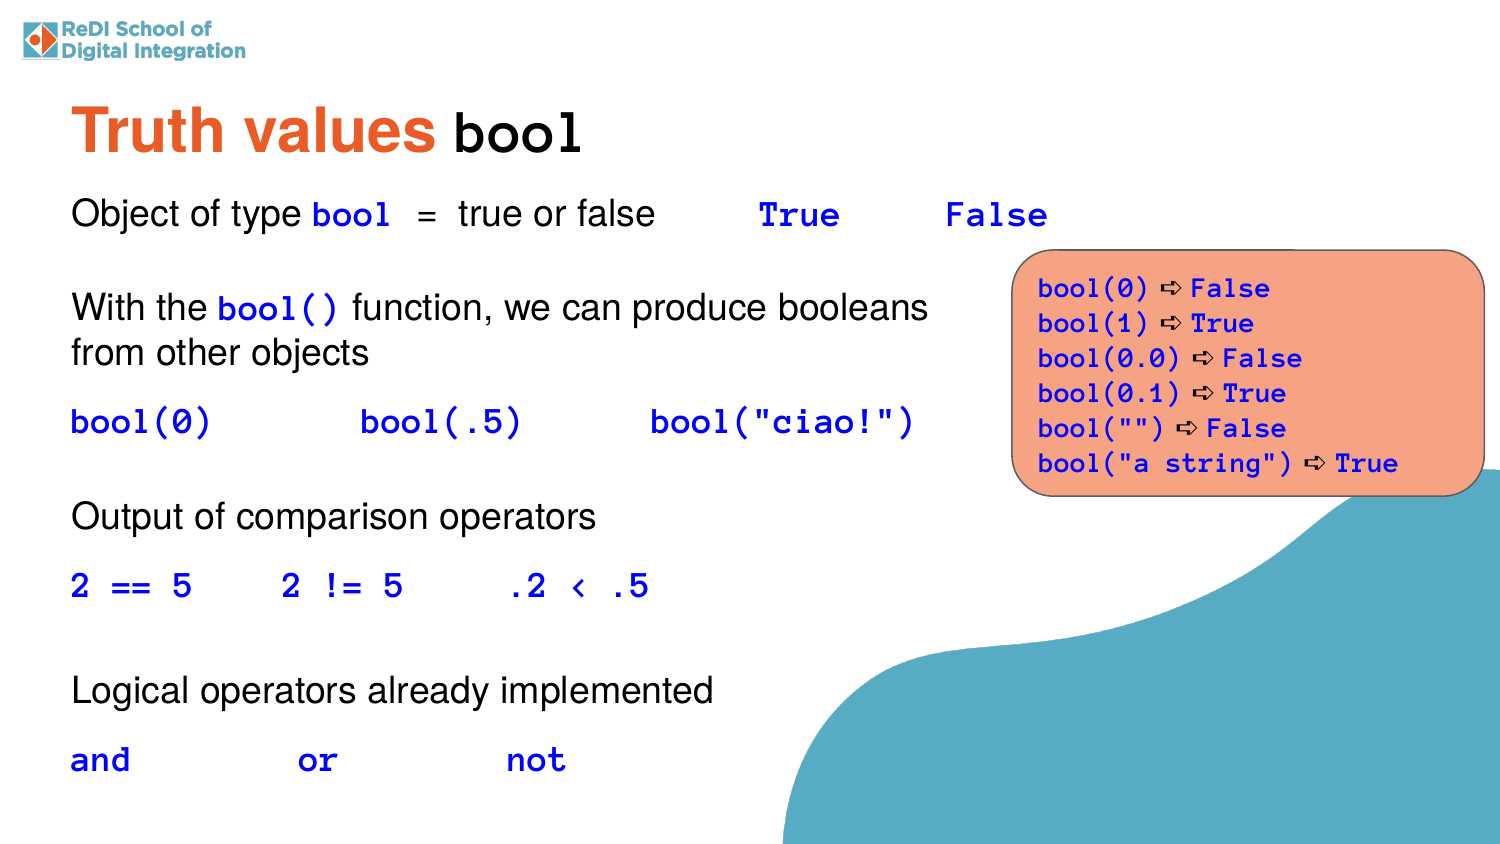

Truth values bool
False
Object of type bool  =  true or false
True
bool(0) ➪ False
bool(1) ➪ True
bool(0.0) ➪ False
bool(0.1) ➪ True
bool("") ➪ False
bool("a string") ➪ True
With the bool() function, we can produce booleans from other objects
bool(0)
bool(.5)
bool("ciao!")
Output of comparison operators
2 == 5
2 != 5
.2 < .5
Logical operators already implemented
and
or
not